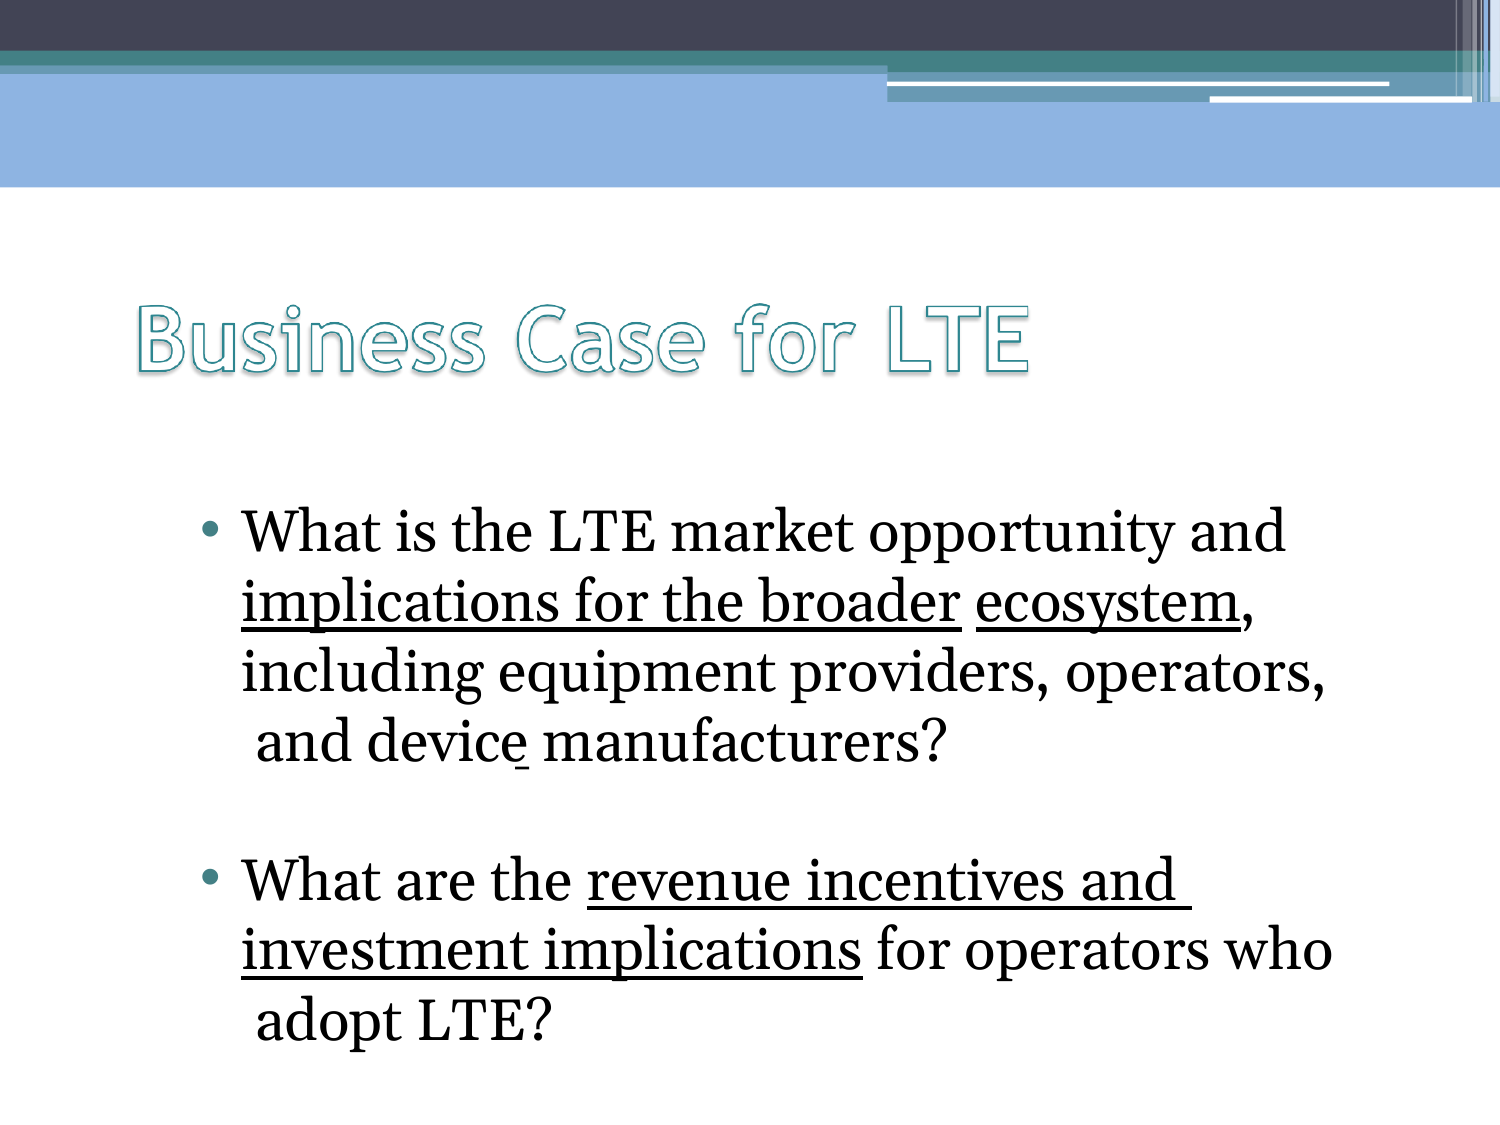

What is the LTE market opportunity and  implications for the broader ecosystem,  including equipment providers, operators,  and device manufacturers?

What are the revenue incentives and  investment implications for operators who  adopt LTE?